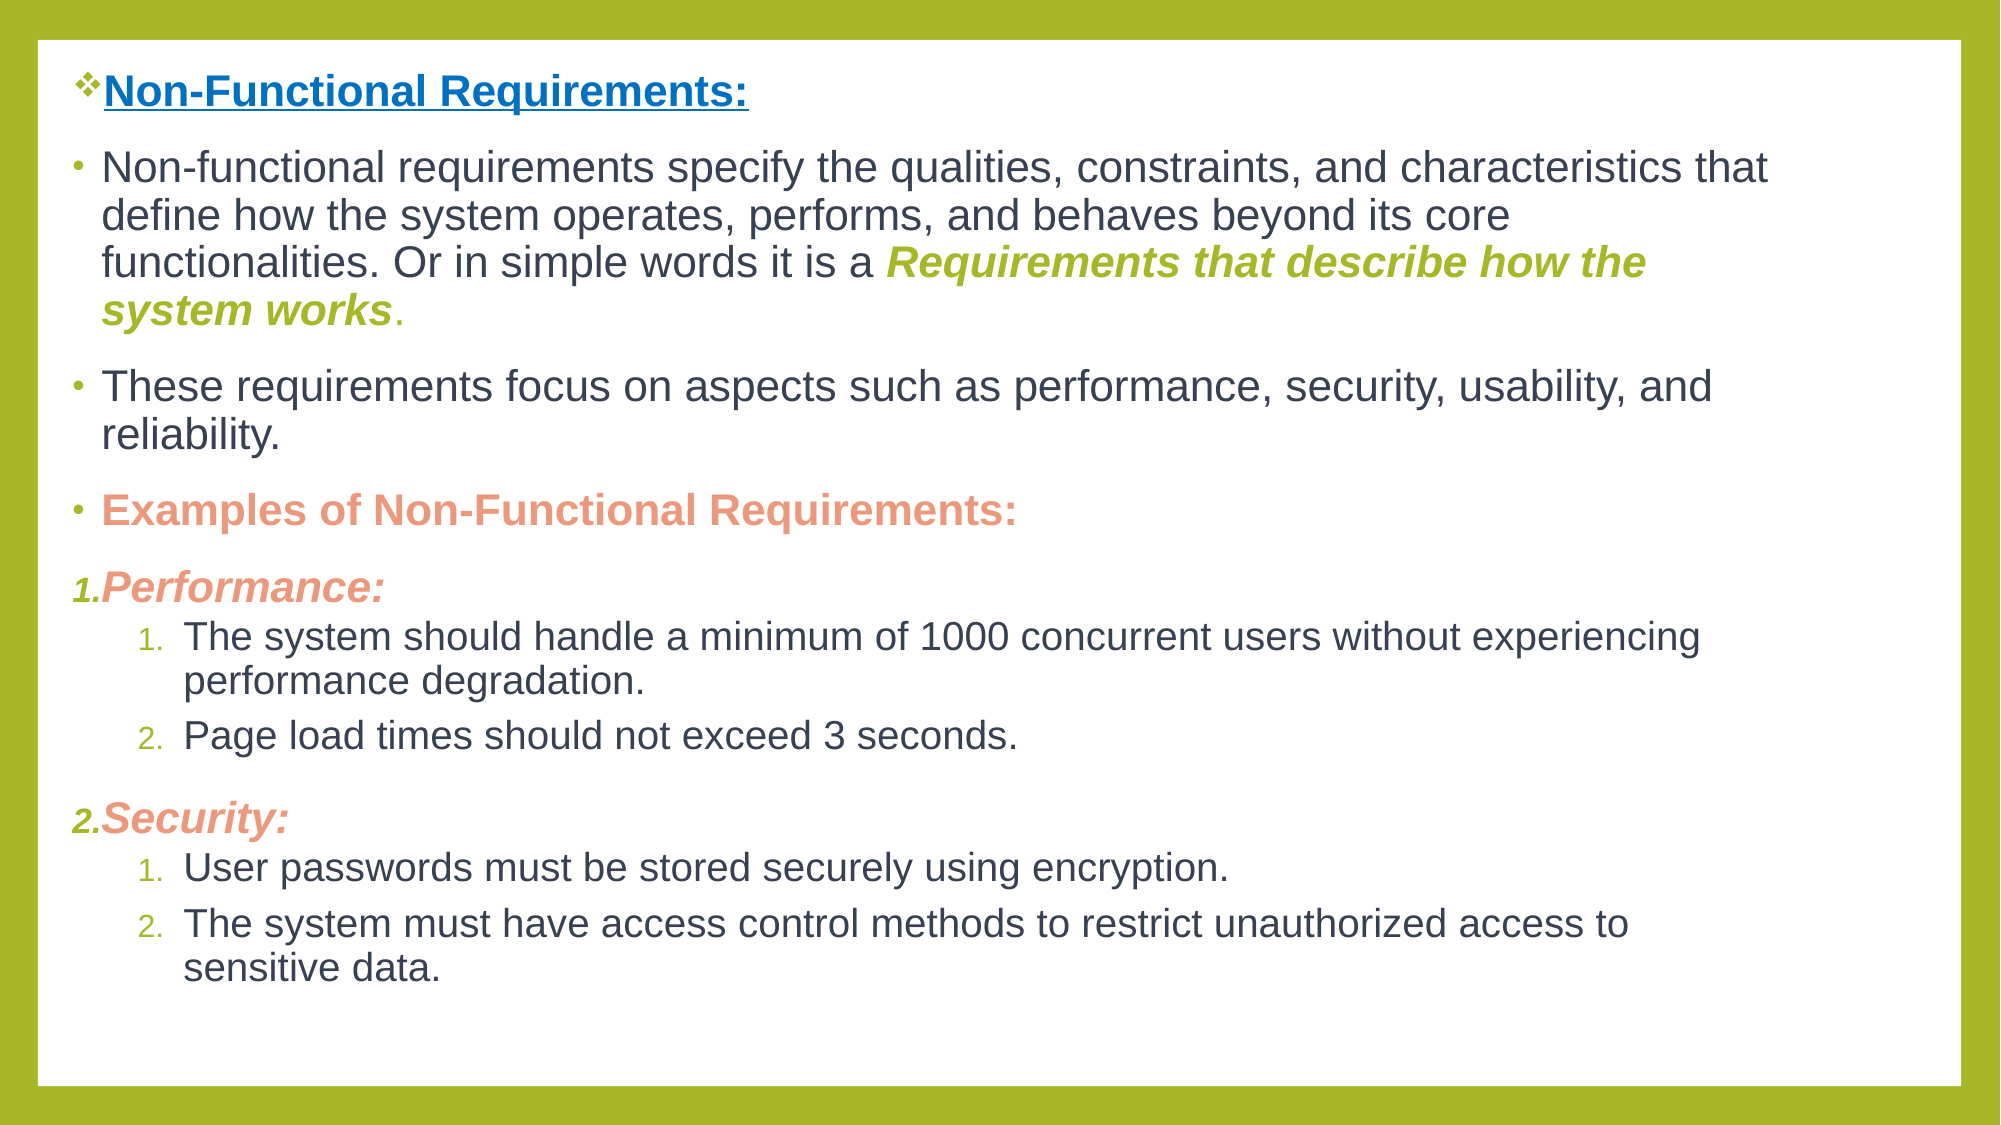

Non-Functional Requirements:
Non-functional requirements specify the qualities, constraints, and characteristics that define how the system operates, performs, and behaves beyond its core functionalities. Or in simple words it is a Requirements that describe how the system works.
These requirements focus on aspects such as performance, security, usability, and reliability.
Examples of Non-Functional Requirements:
Performance:
The system should handle a minimum of 1000 concurrent users without experiencing performance degradation.
Page load times should not exceed 3 seconds.
Security:
User passwords must be stored securely using encryption.
The system must have access control methods to restrict unauthorized access to sensitive data.